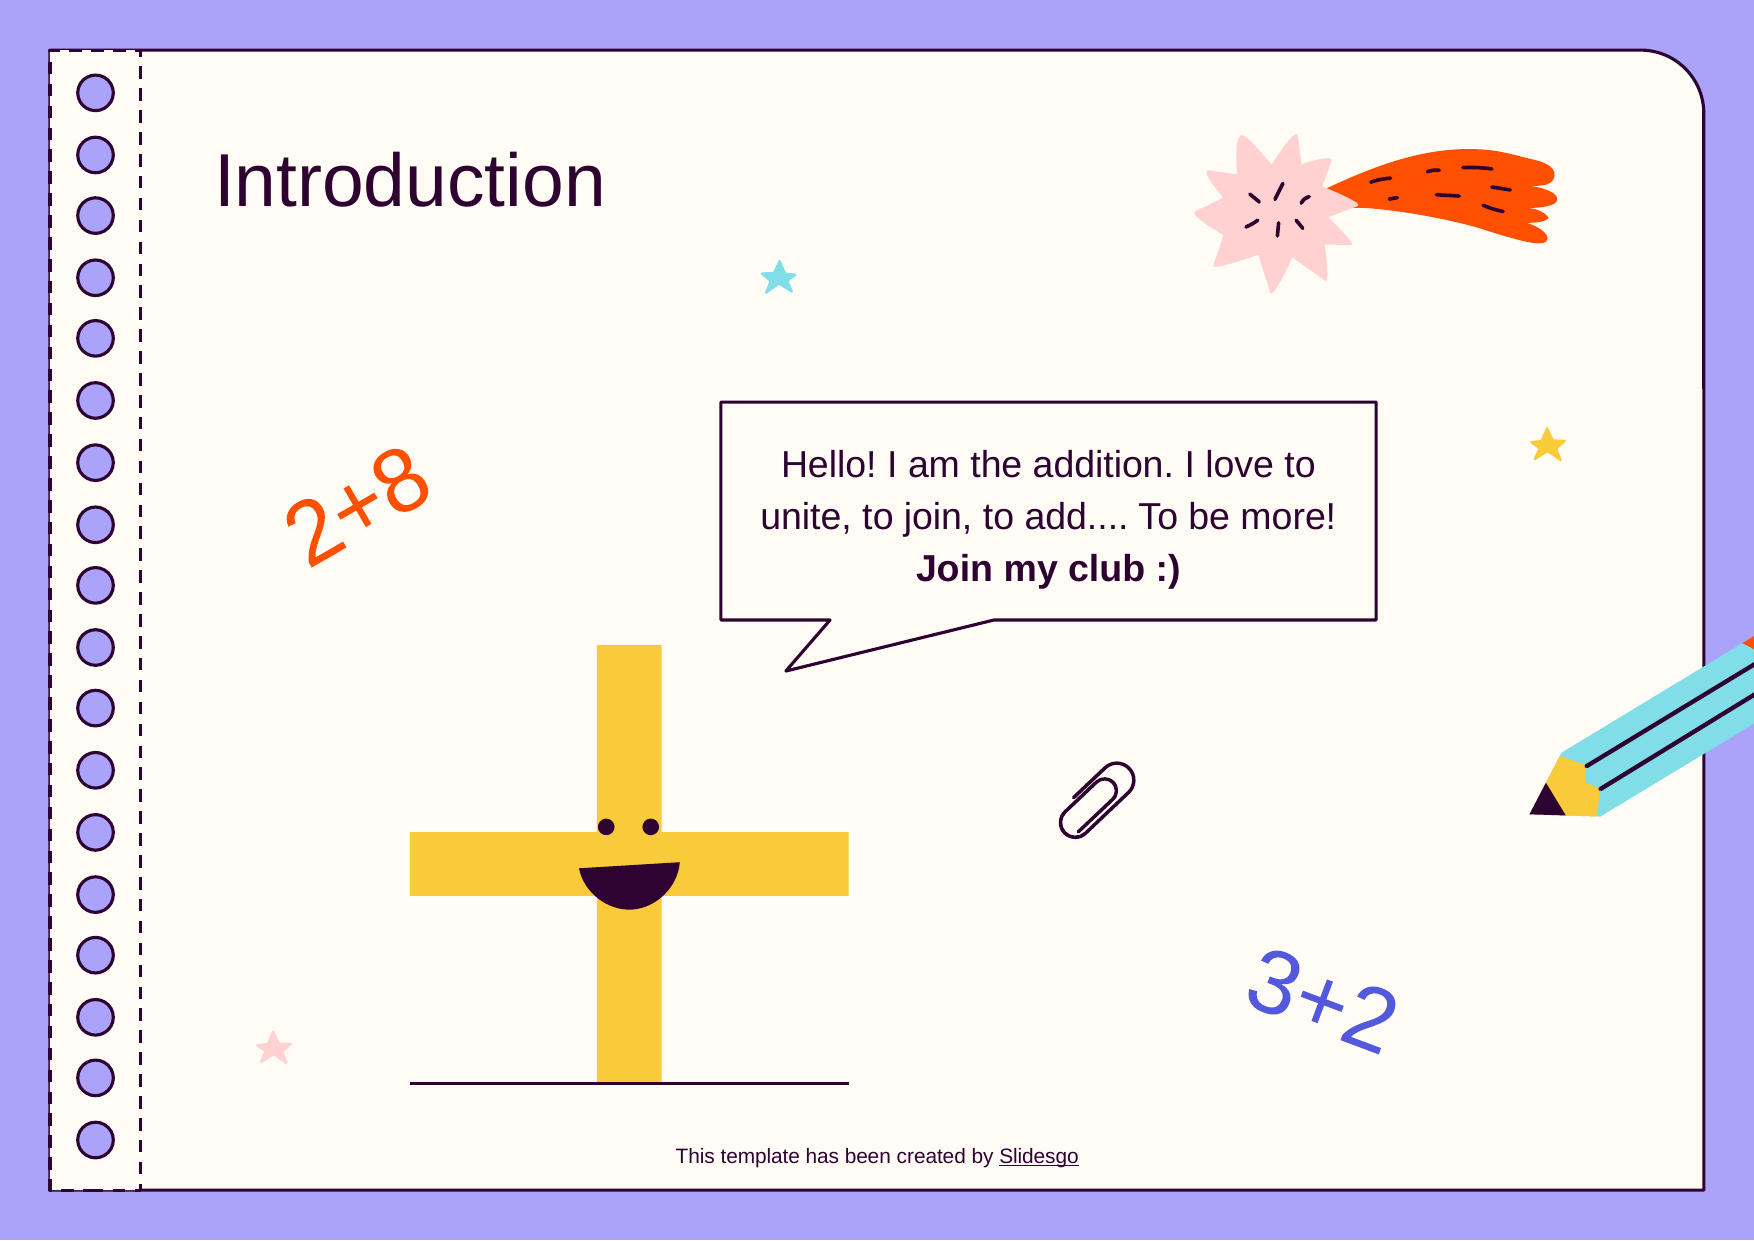

# Introduction

Hello! I am the addition. I love to unite, to join, to add.... To be more! Join my club :)

2+8

+

3+2

This template has been created by Slidesgo